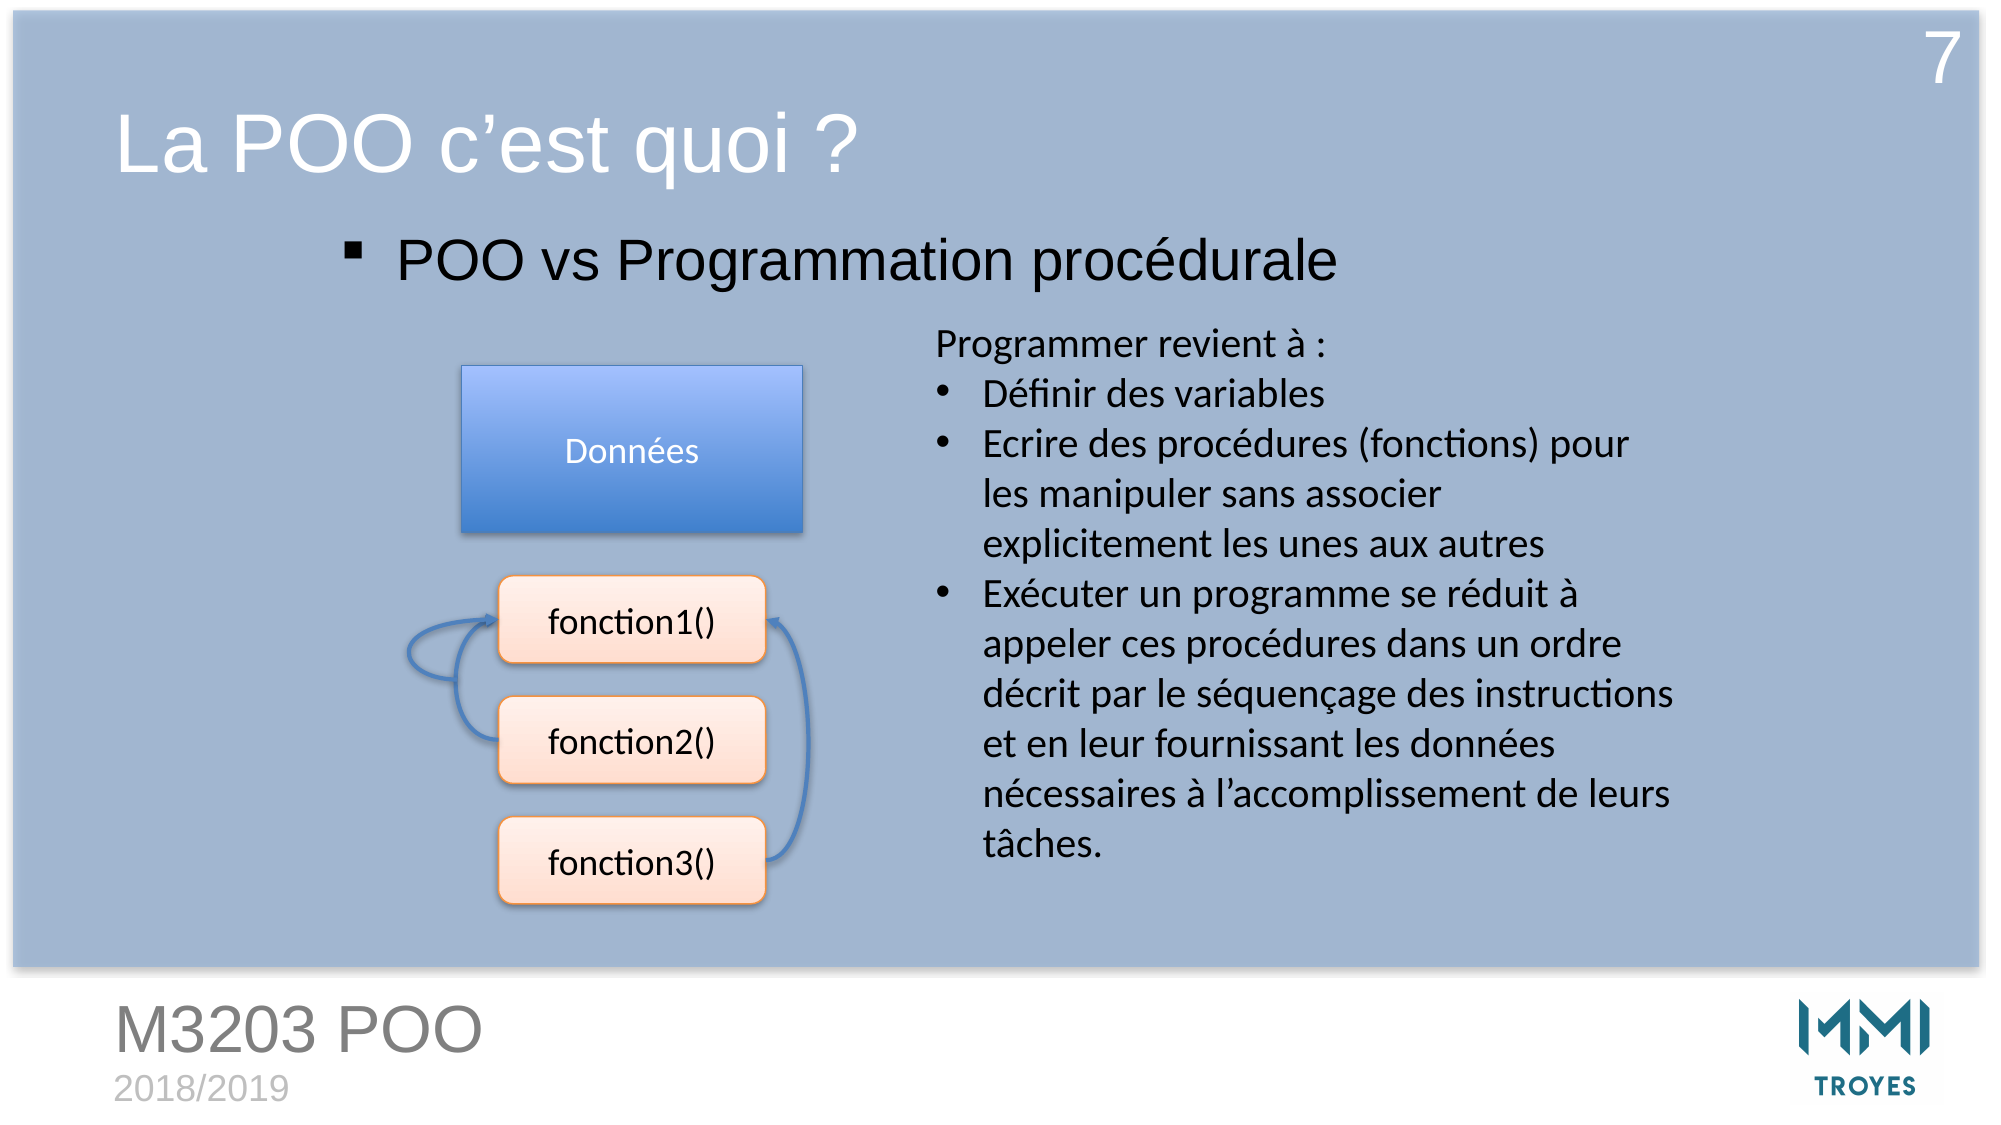

7
# La POO c’est quoi ?
POO vs Programmation procédurale
Programmer revient à :
Définir des variables
Ecrire des procédures (fonctions) pour les manipuler sans associer explicitement les unes aux autres
Exécuter un programme se réduit à appeler ces procédures dans un ordre décrit par le séquençage des instructions et en leur fournissant les données nécessaires à l’accomplissement de leurs tâches.
Données
fonction1()
fonction2()
fonction3()